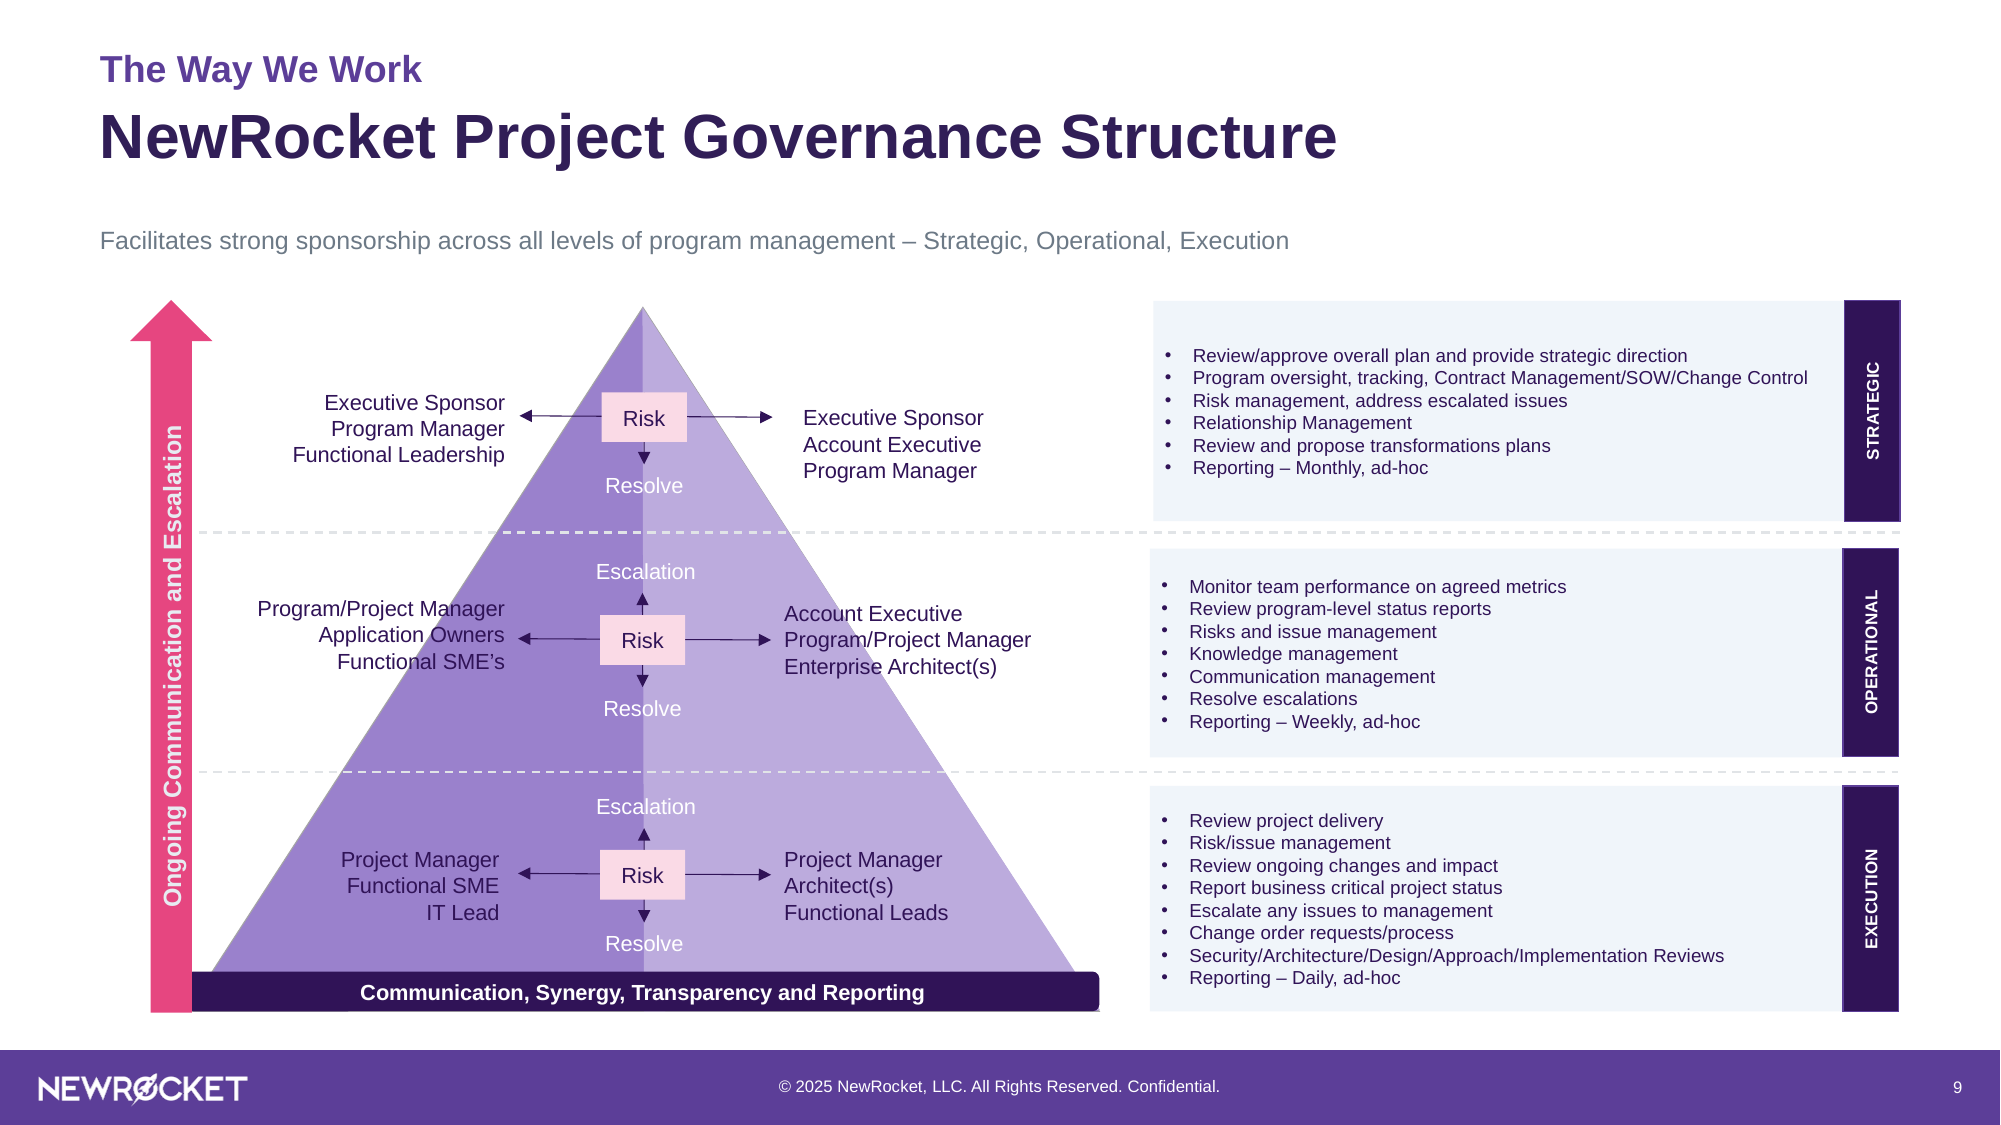

The Way We Work
# NewRocket Project Governance Structure
Facilitates strong sponsorship across all levels of program management – Strategic, Operational, Execution
Ongoing Communication and Escalation
STRATEGIC
Review/approve overall plan and provide strategic direction
Program oversight, tracking, Contract Management/SOW/Change Control
Risk management, address escalated issues
Relationship Management
Review and propose transformations plans
Reporting – Monthly, ad-hoc

Executive Sponsor
Program Manager
Functional Leadership
Risk
Executive Sponsor
Account Executive
Program Manager
Resolve
OPERATIONAL
Monitor team performance on agreed metrics
Review program-level status reports
Risks and issue management
Knowledge management
Communication management
Resolve escalations
Reporting – Weekly, ad-hoc
Escalation
Program/Project Manager
Application Owners
Functional SME’s
Account Executive
Program/Project Manager
Enterprise Architect(s)
Risk
Resolve
Escalation
Review project delivery
Risk/issue management
Review ongoing changes and impact
Report business critical project status
Escalate any issues to management
Change order requests/process
Security/Architecture/Design/Approach/Implementation Reviews
Reporting – Daily, ad-hoc
EXECUTION
Project Manager
Functional SME
IT Lead
Project Manager
Architect(s)
Functional Leads
Risk
Resolve
Communication, Synergy, Transparency and Reporting